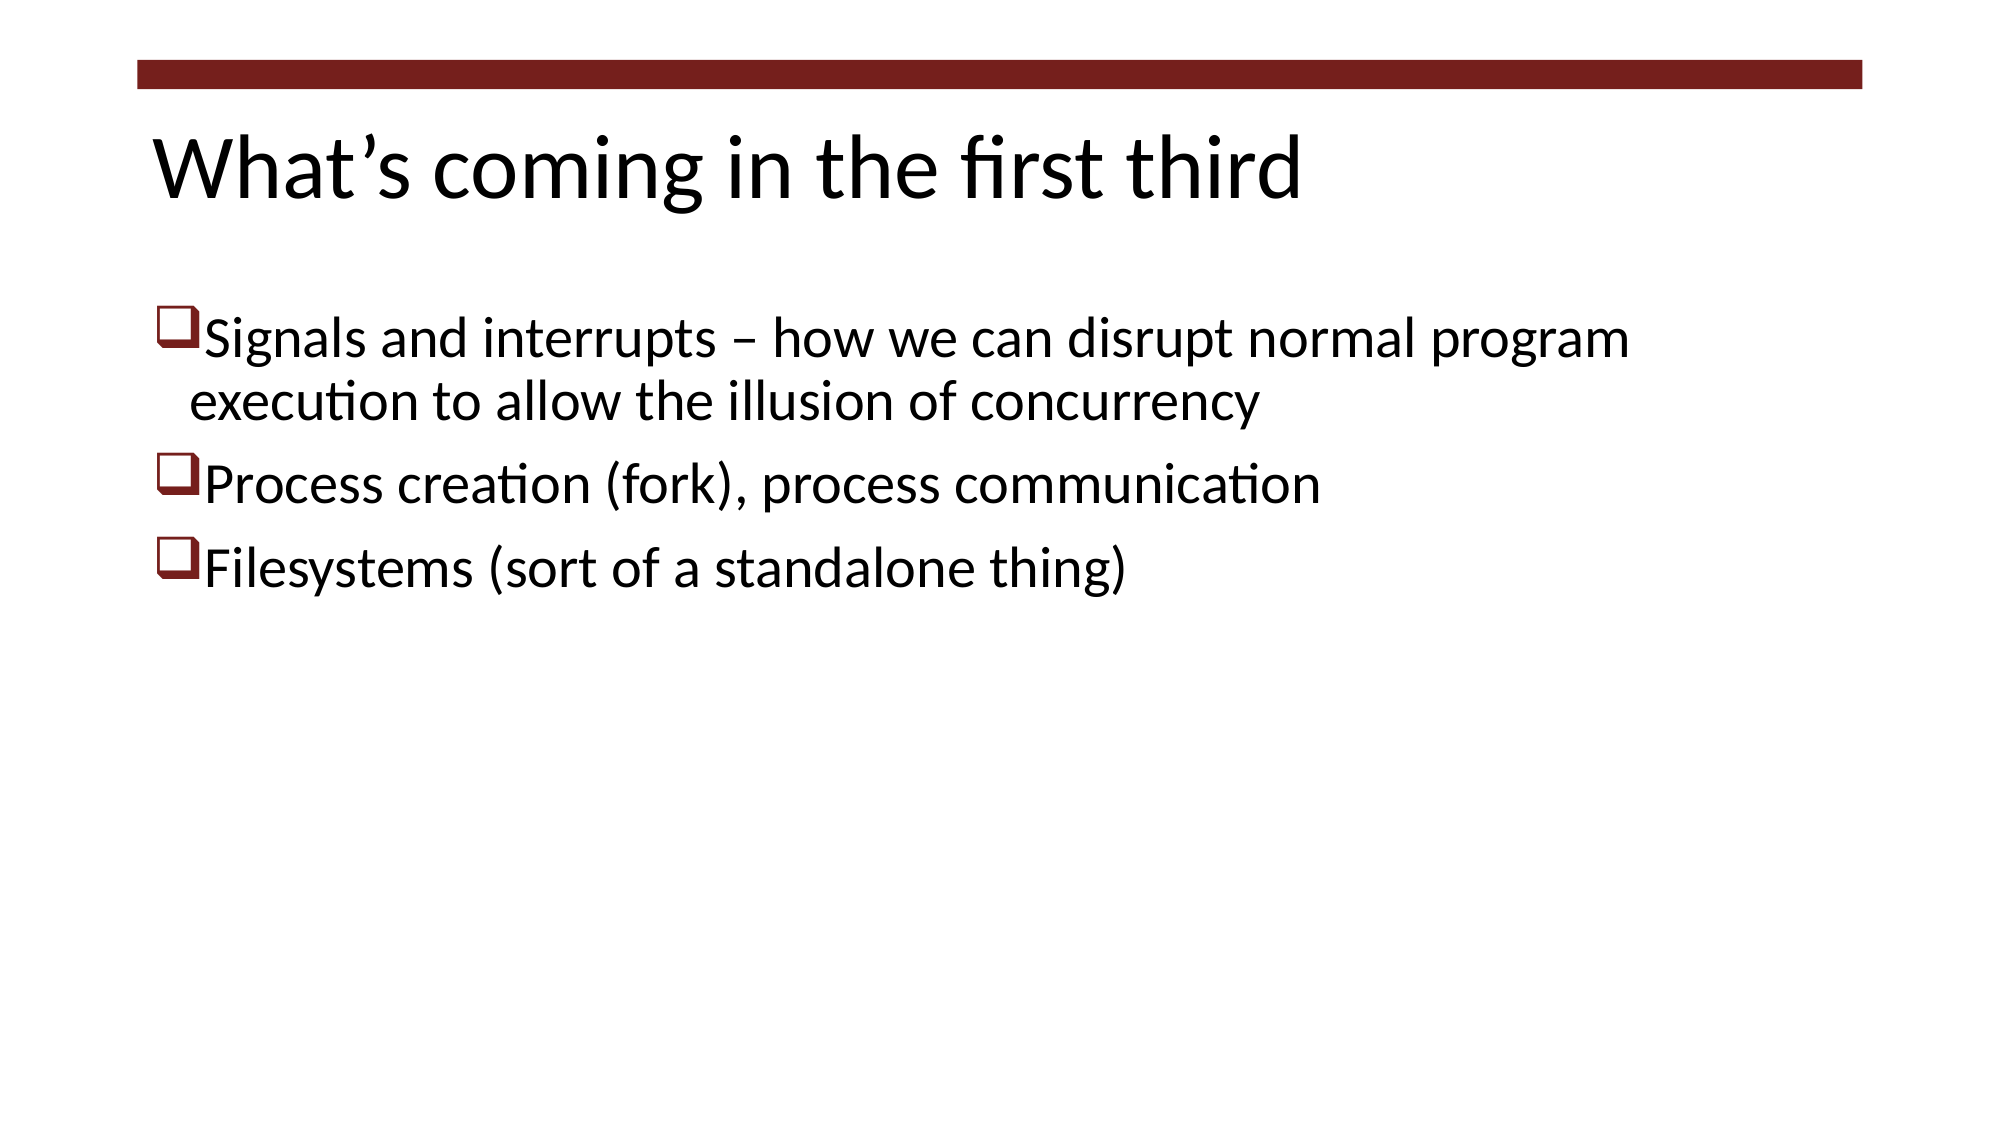

# What’s coming in the first third
Signals and interrupts – how we can disrupt normal program execution to allow the illusion of concurrency
Process creation (fork), process communication
Filesystems (sort of a standalone thing)